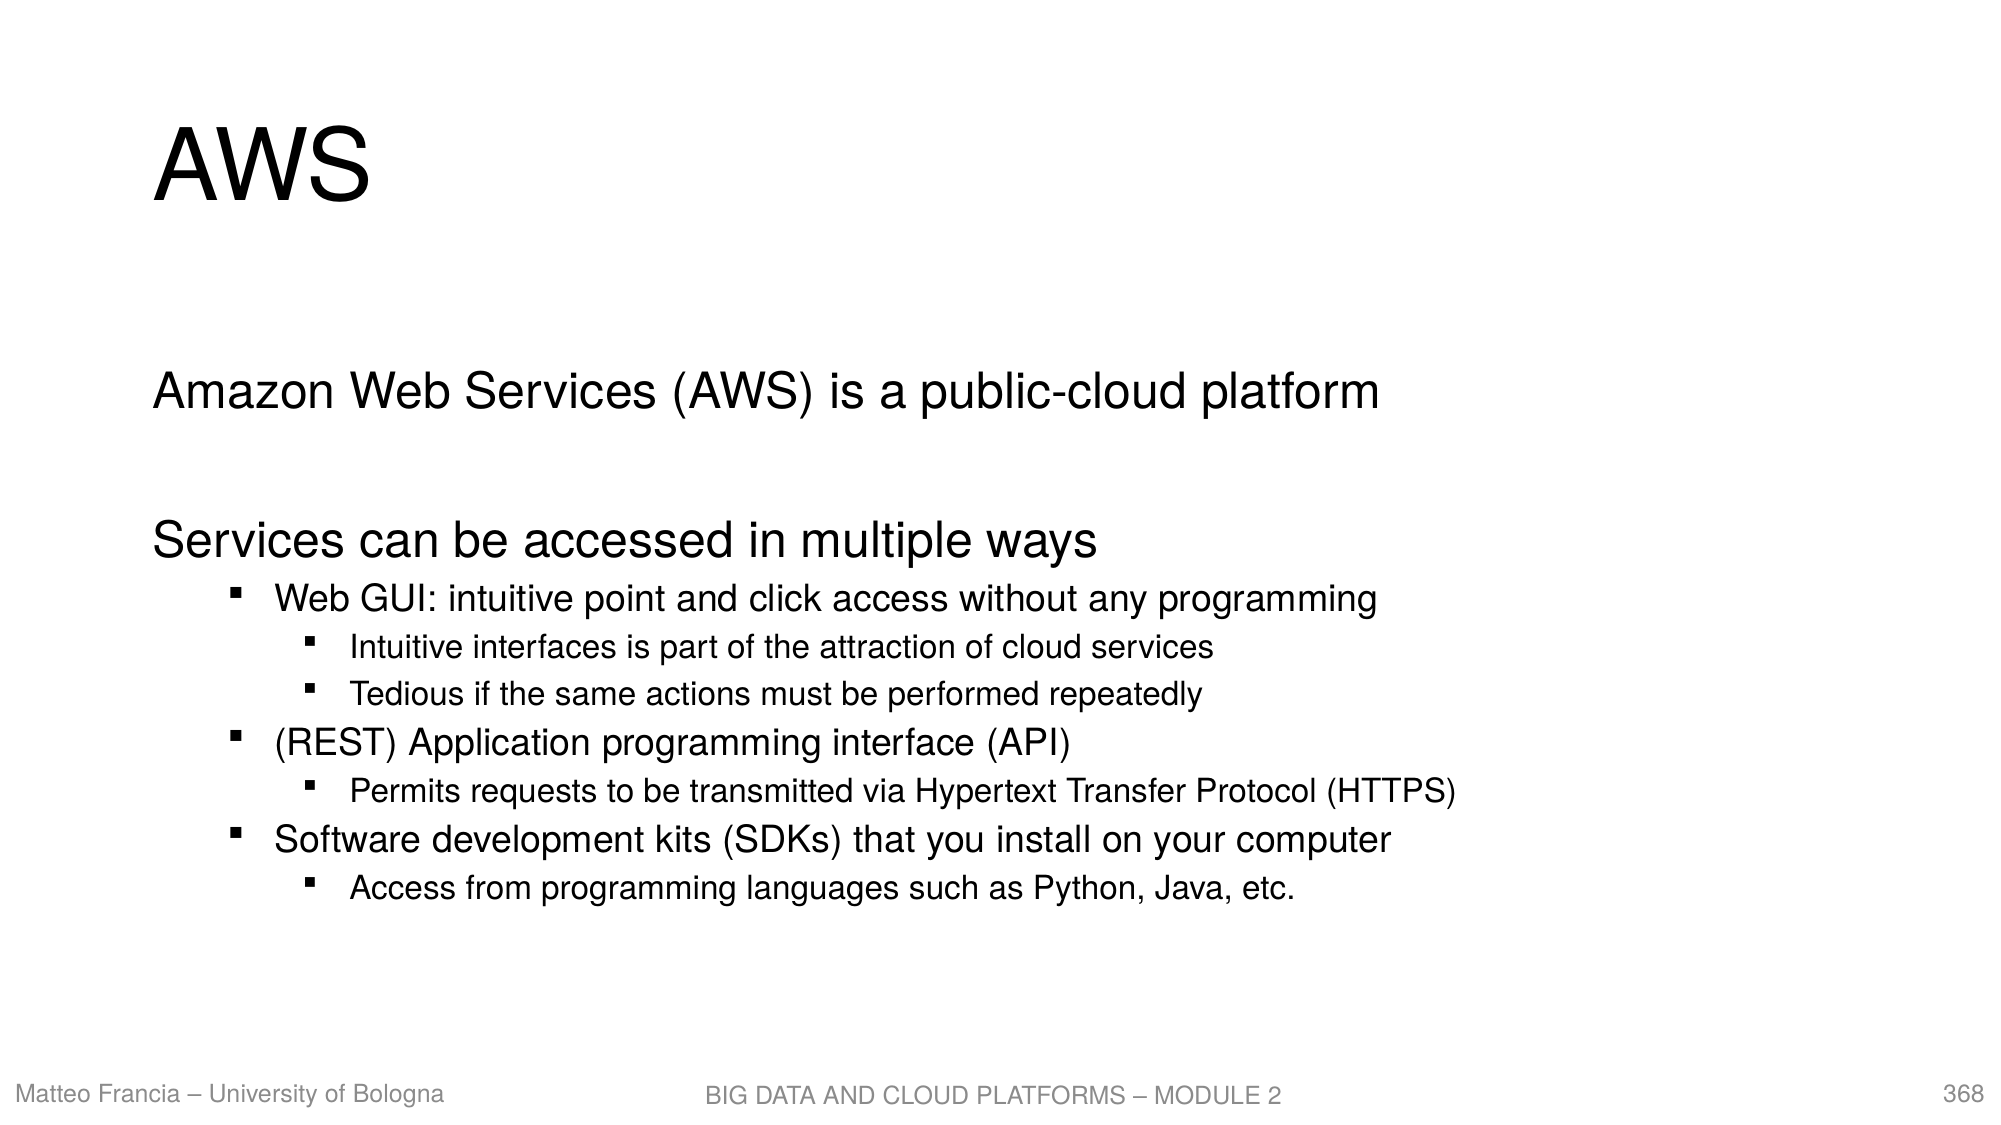

# AWS
Amazon Web Services (AWS) is a public-cloud platform

Services can be accessed in multiple ways
Web GUI: intuitive point and click access without any programming
Intuitive interfaces is part of the attraction of cloud services
Tedious if the same actions must be performed repeatedly
(REST) Application programming interface (API)
Permits requests to be transmitted via Hypertext Transfer Protocol (HTTPS)
Software development kits (SDKs) that you install on your computer
Access from programming languages such as Python, Java, etc.
368
Matteo Francia – University of Bologna